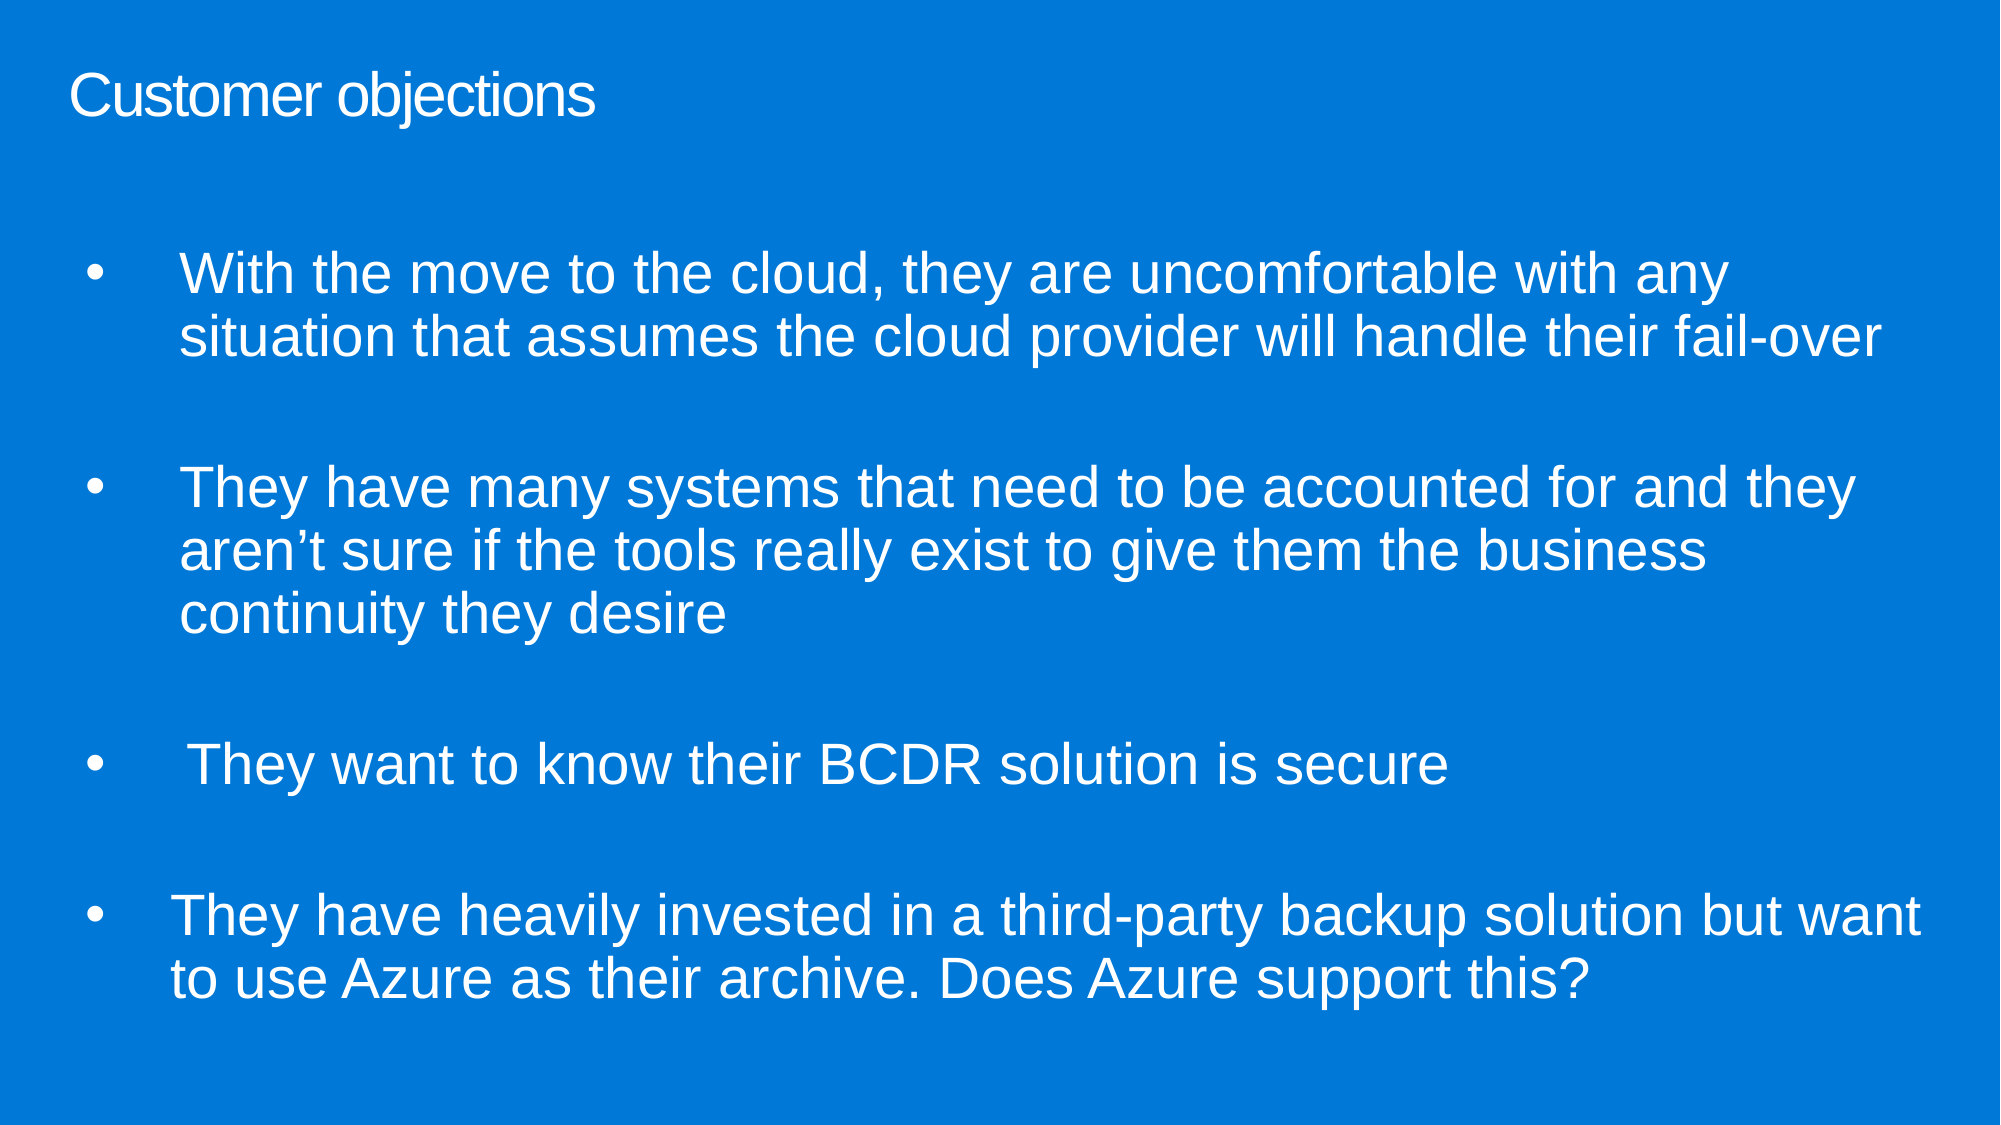

# Customer objections
With the move to the cloud, they are uncomfortable with any situation that assumes the cloud provider will handle their fail-over

They have many systems that need to be accounted for and they aren’t sure if the tools really exist to give them the business continuity they desire

 They want to know their BCDR solution is secure

They have heavily invested in a third-party backup solution but want to use Azure as their archive. Does Azure support this?